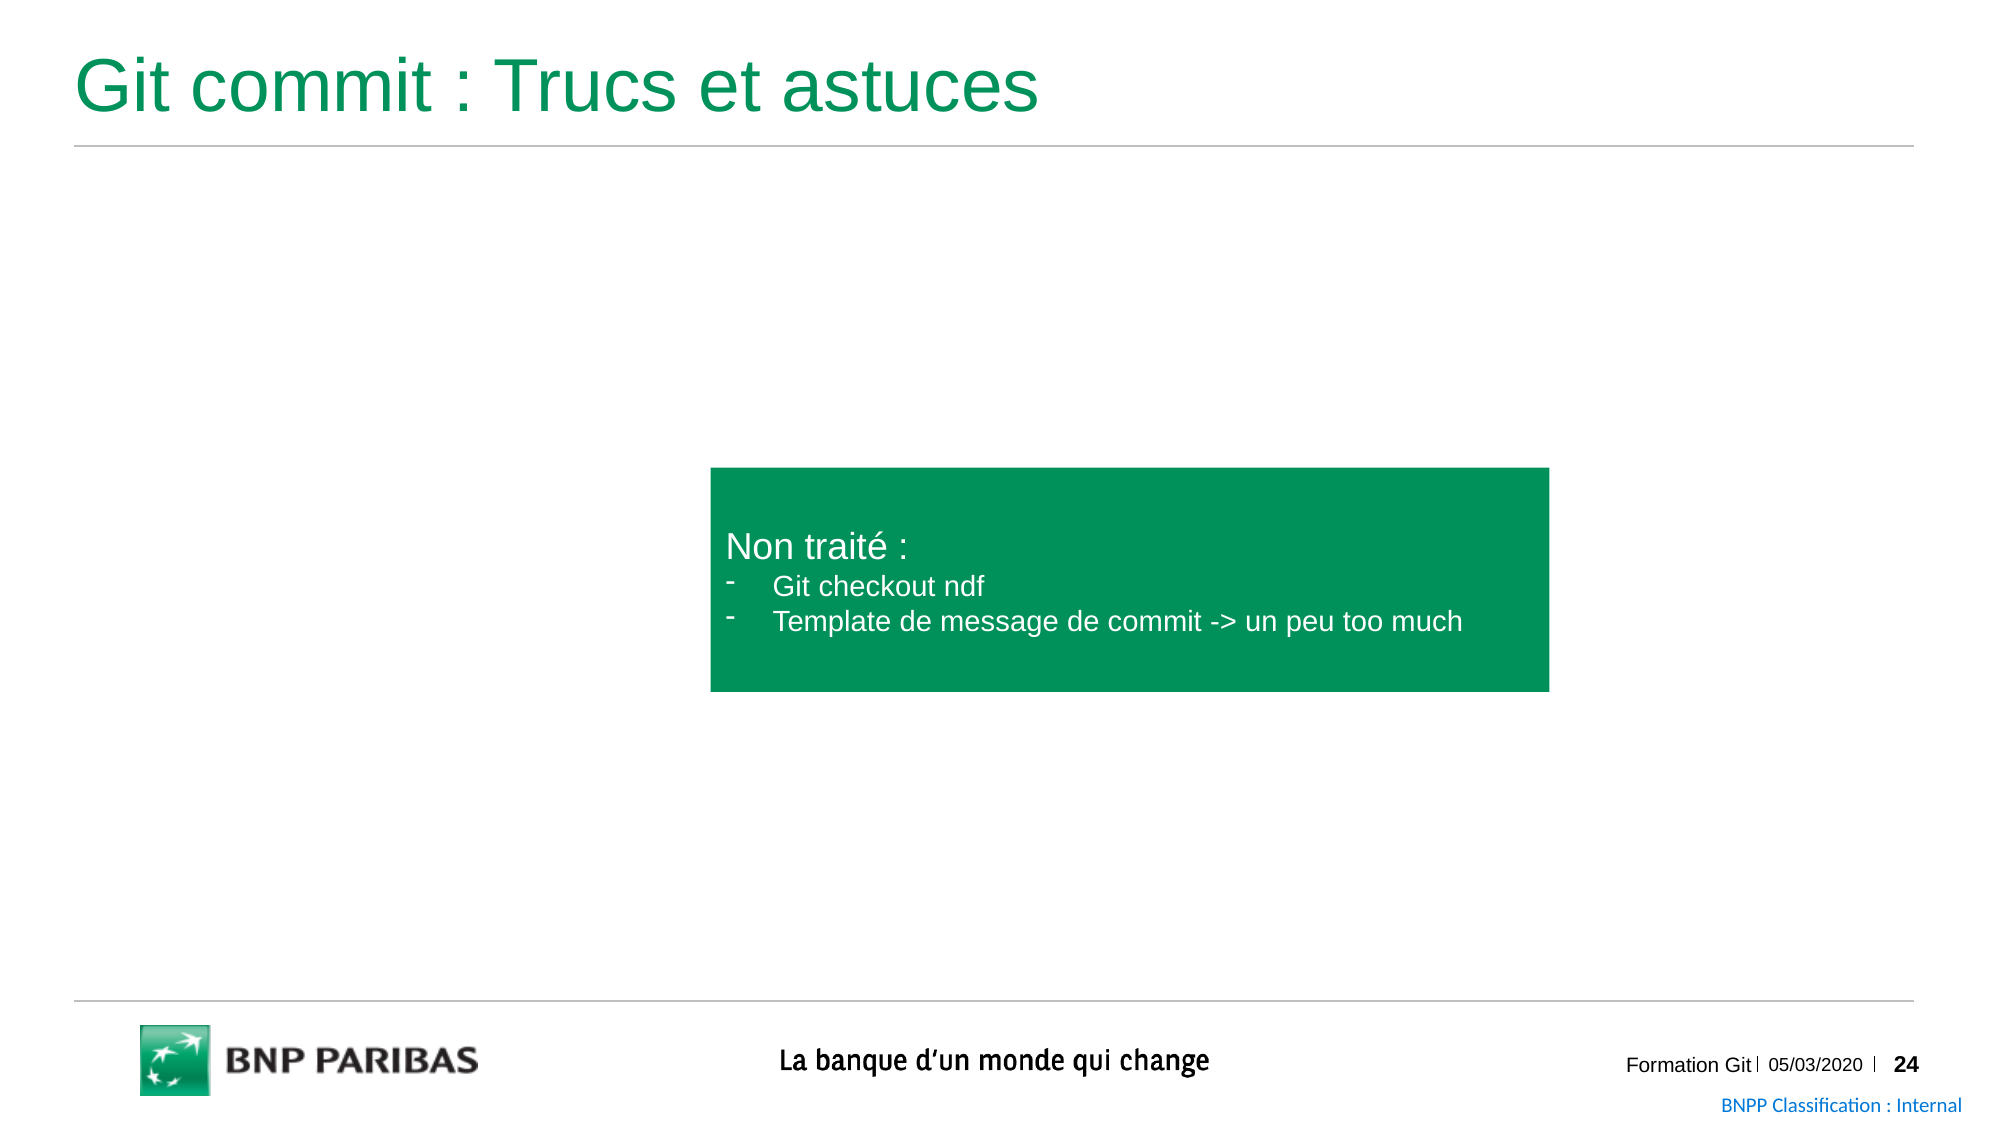

Git commit : Trucs et astuces
Non traité :
Git checkout ndf
Template de message de commit -> un peu too much
Formation Git
05/03/2020
24